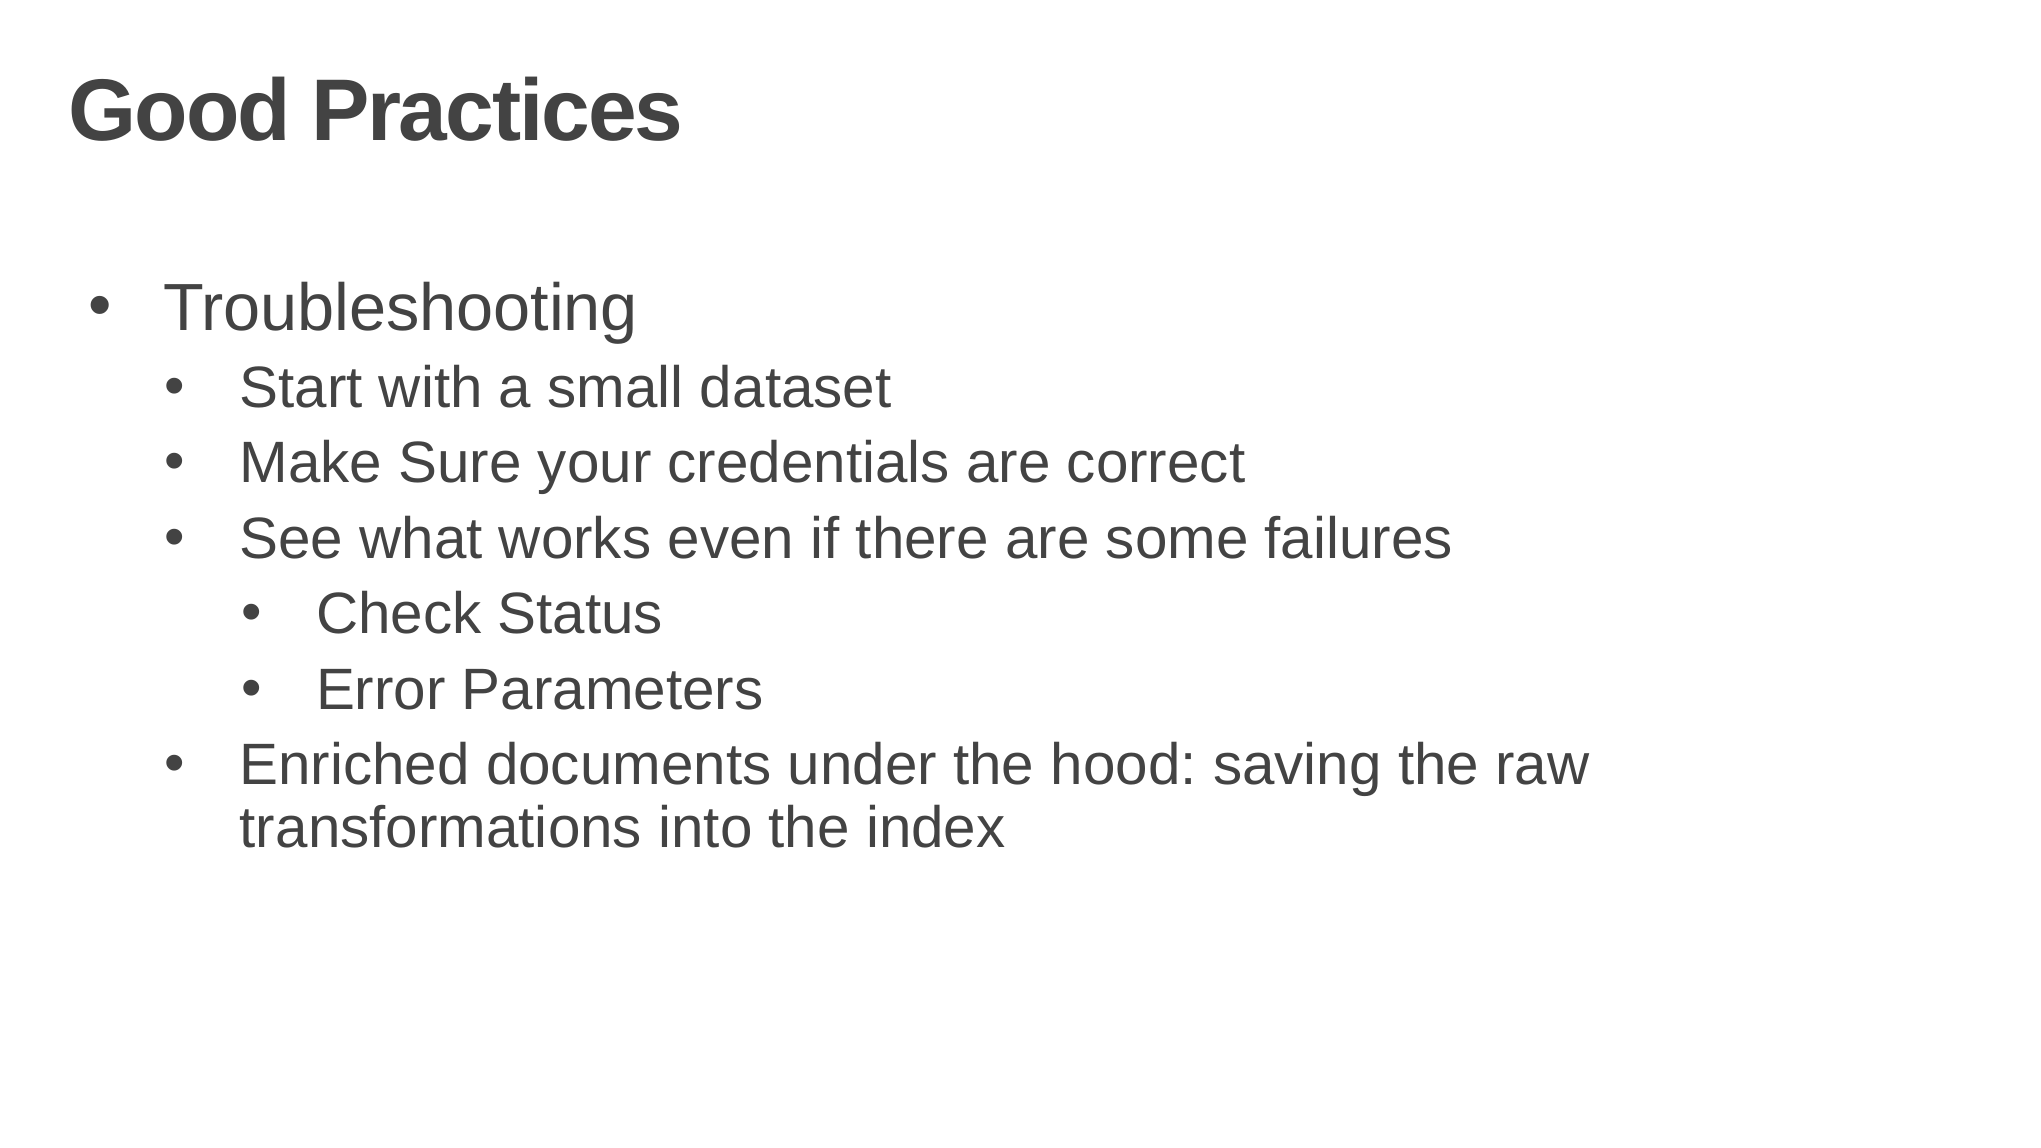

# Good Practices
Troubleshooting
Start with a small dataset
Make Sure your credentials are correct
See what works even if there are some failures
Check Status
Error Parameters
Enriched documents under the hood: saving the raw transformations into the index